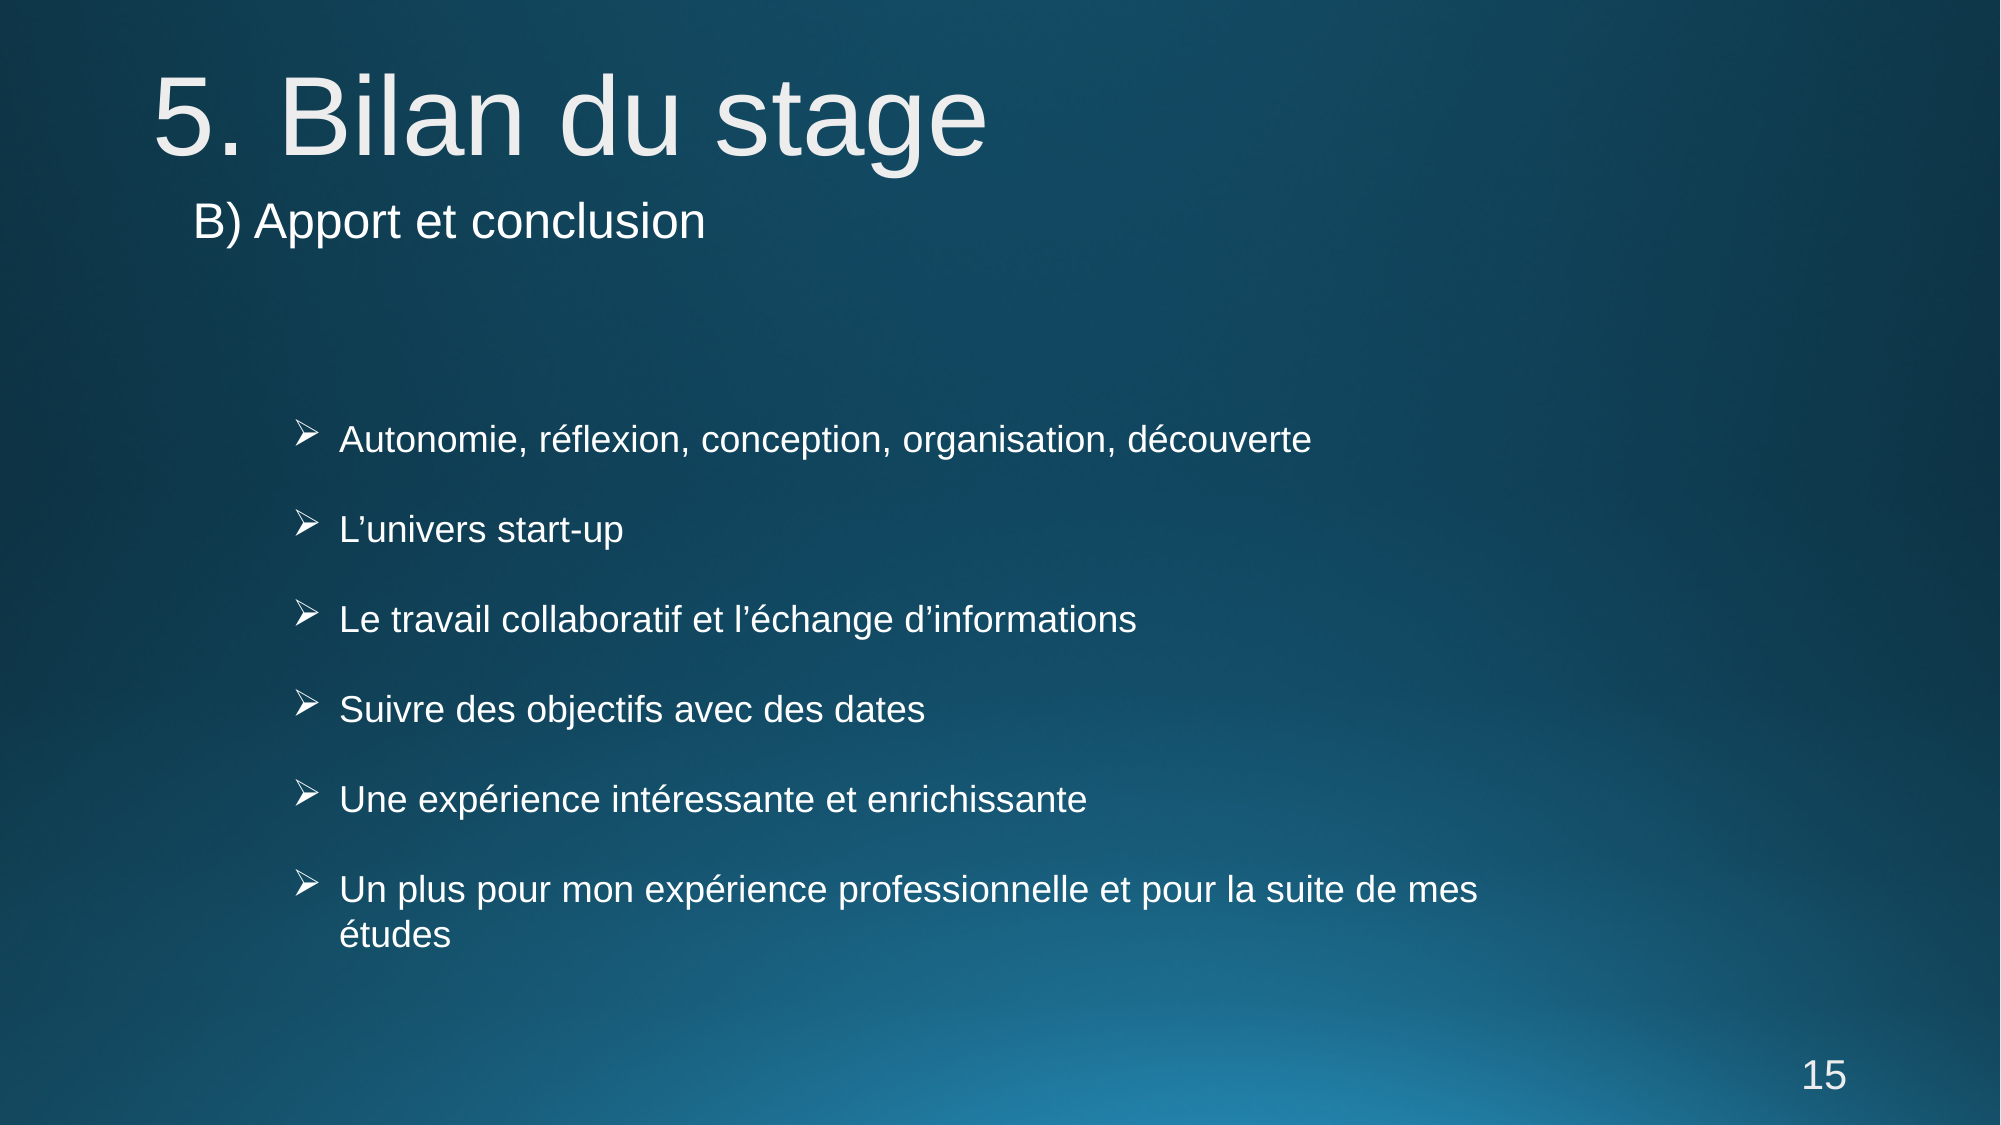

5. Bilan du stage
B) Apport et conclusion
Autonomie, réflexion, conception, organisation, découverte

L’univers start-up

Le travail collaboratif et l’échange d’informations

Suivre des objectifs avec des dates

Une expérience intéressante et enrichissante

Un plus pour mon expérience professionnelle et pour la suite de mes études
15